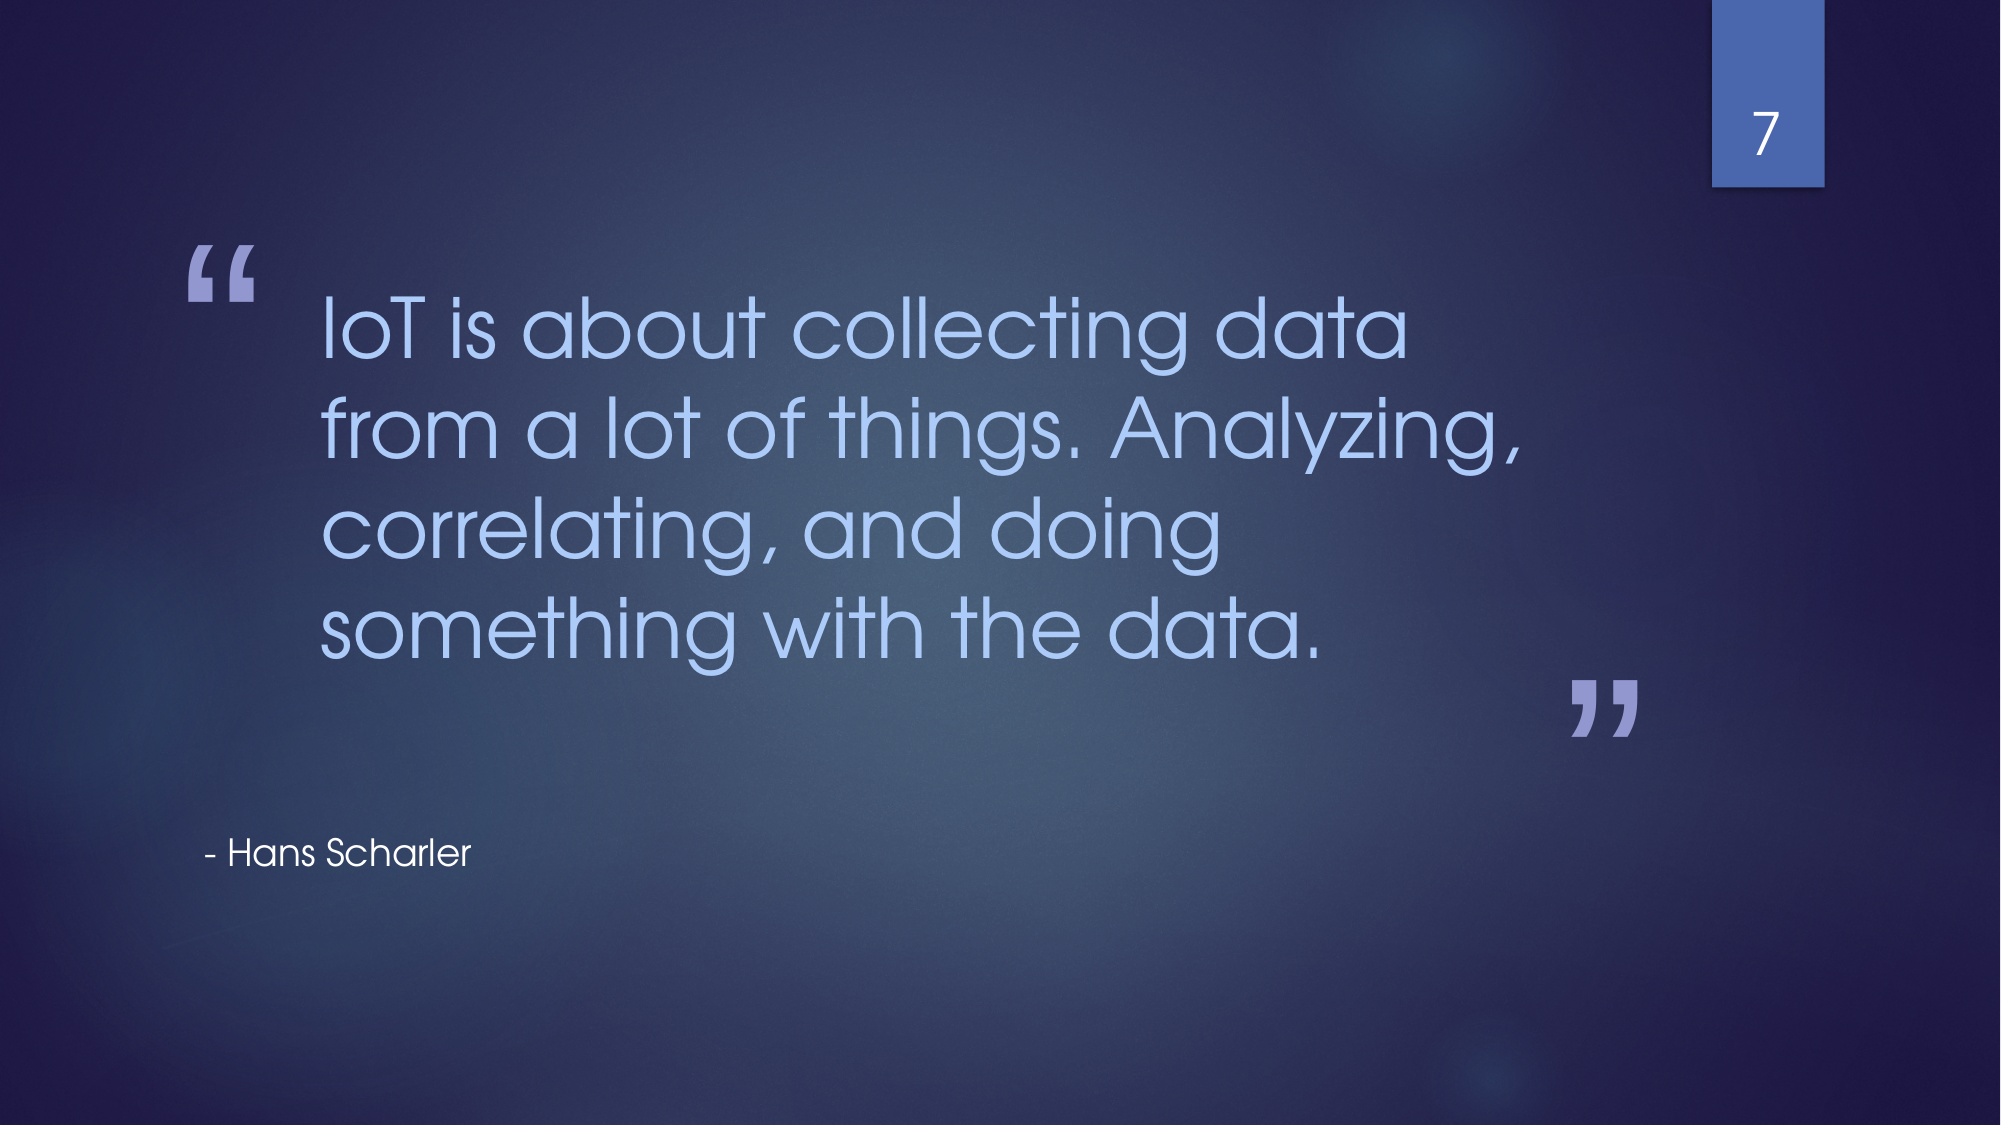

7
# IoT is about collecting data from a lot of things. Analyzing, correlating, and doing something with the data.

- Hans Scharler